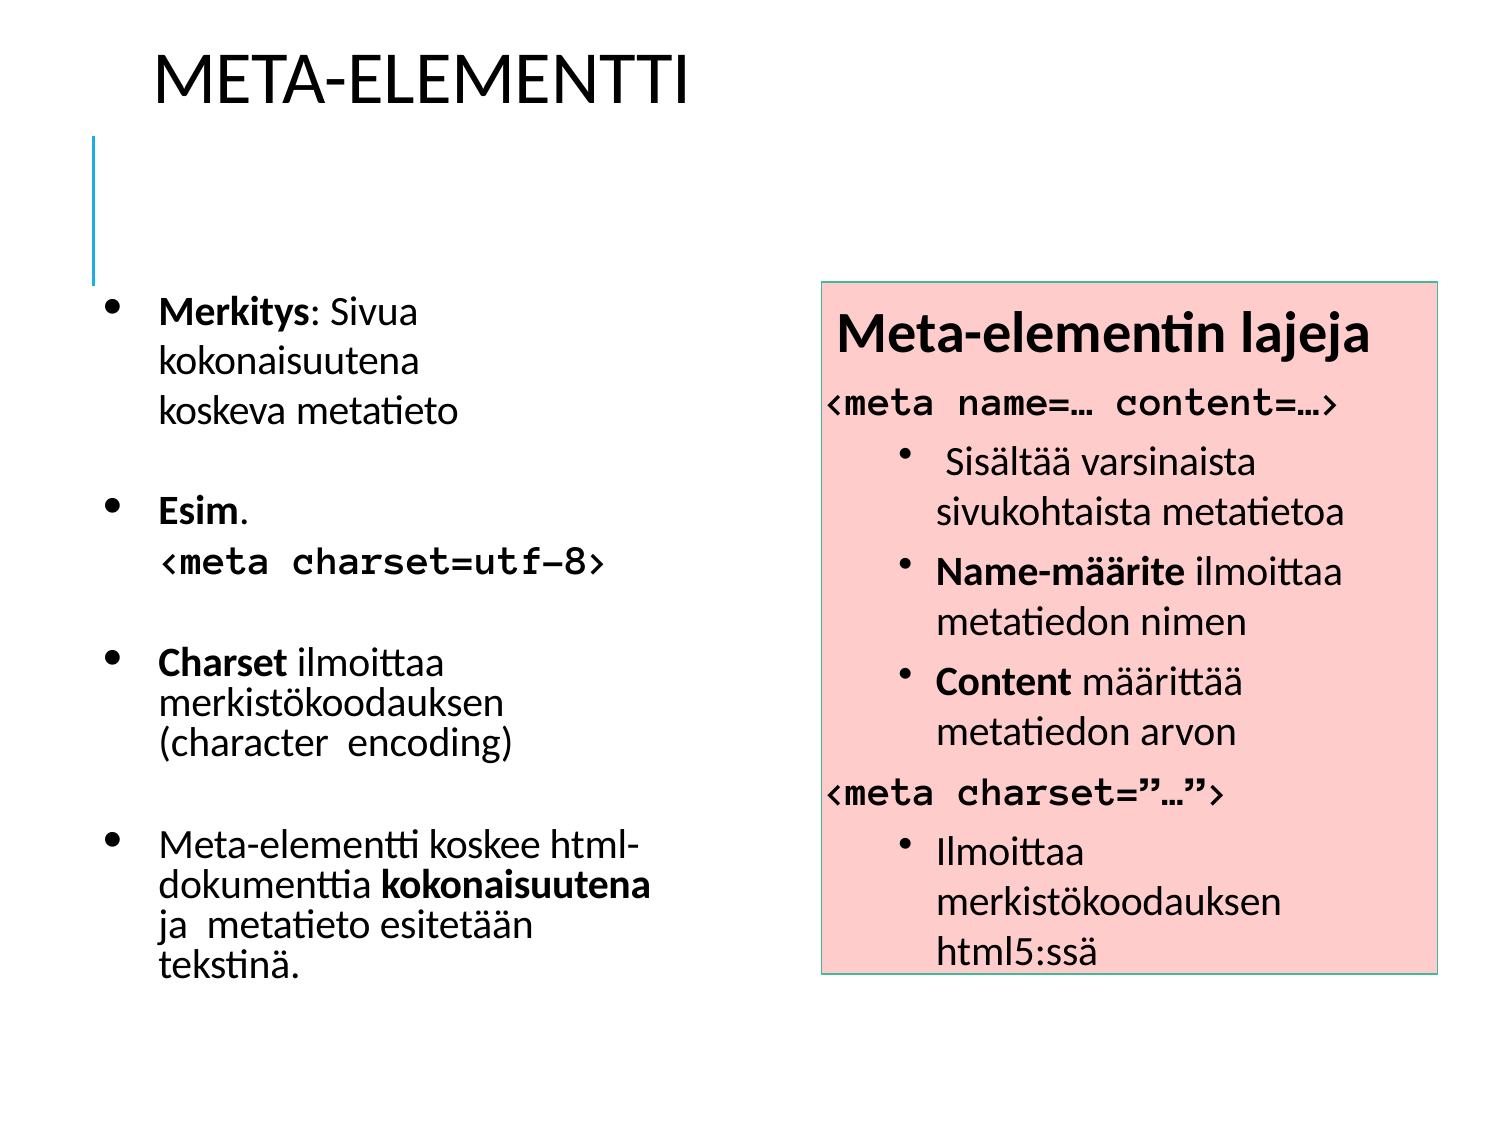

# Meta-elementti
Merkitys: Sivua kokonaisuutena
koskeva metatieto

Esim.
<meta charset=utf-8>

Charset ilmoittaa  merkistökoodauksen (character  encoding)

Meta-elementti koskee html-  dokumenttia kokonaisuutena ja  metatieto esitetään tekstinä.
 Meta-elementin lajeja
<meta name=… content=…>
 Sisältää varsinaista  sivukohtaista metatietoa
Name-määrite ilmoittaa  metatiedon nimen
Content määrittää  metatiedon arvon
<meta charset=”…”>
Ilmoittaa  merkistökoodauksen  html5:ssä
Merja Marin
56